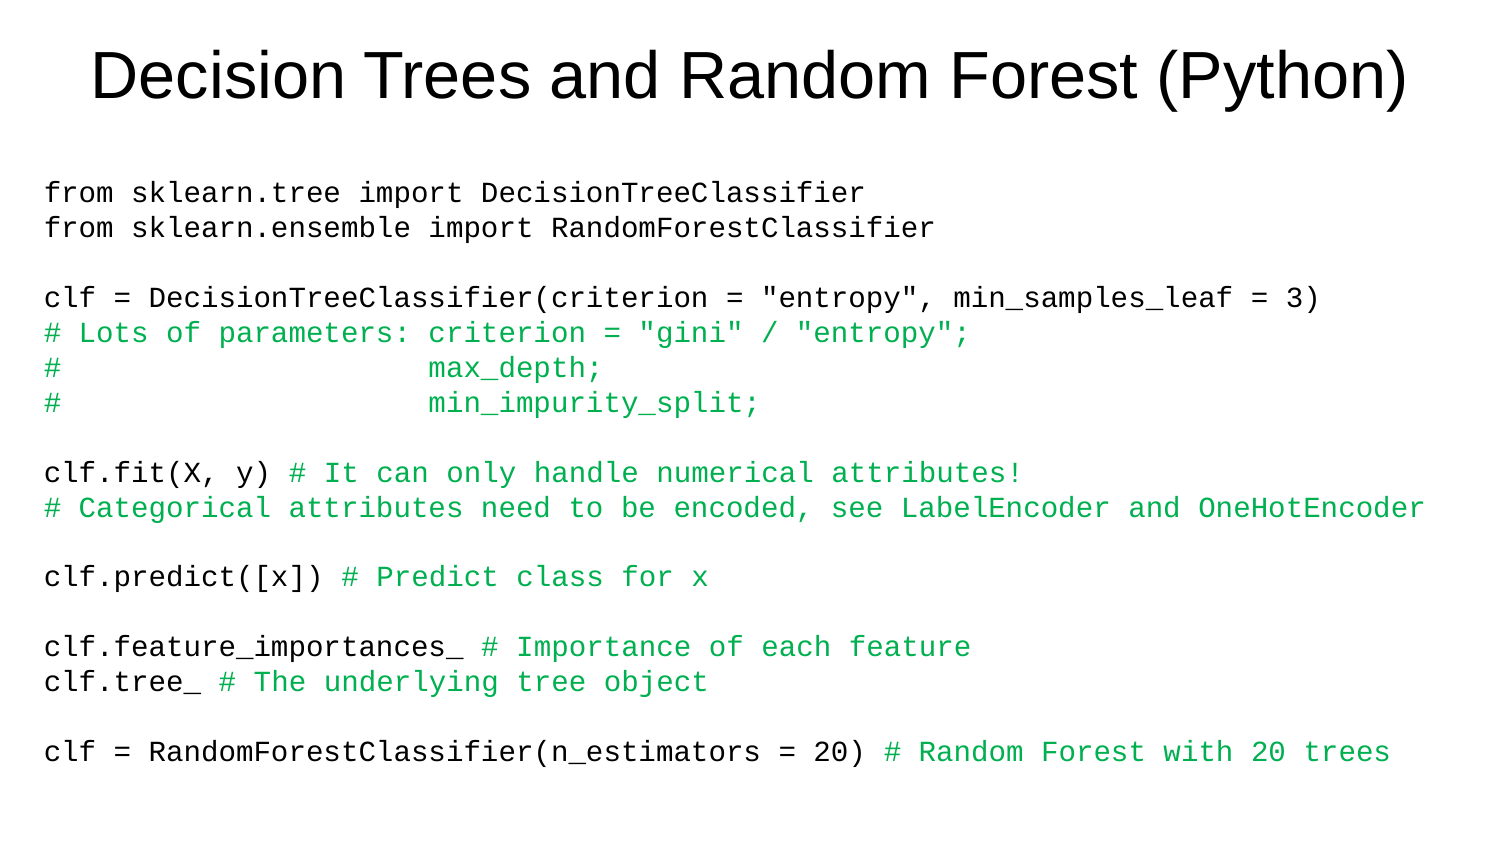

Decision Trees and Random Forest (Python)
from sklearn.tree import DecisionTreeClassifier
from sklearn.ensemble import RandomForestClassifier

clf = DecisionTreeClassifier(criterion = "entropy", min_samples_leaf = 3)
# Lots of parameters: criterion = "gini" / "entropy";
#                     max_depth;
#                     min_impurity_split;

clf.fit(X, y) # It can only handle numerical attributes!
# Categorical attributes need to be encoded, see LabelEncoder and OneHotEncoder

clf.predict([x]) # Predict class for x

clf.feature_importances_ # Importance of each feature
clf.tree_ # The underlying tree object

clf = RandomForestClassifier(n_estimators = 20) # Random Forest with 20 trees